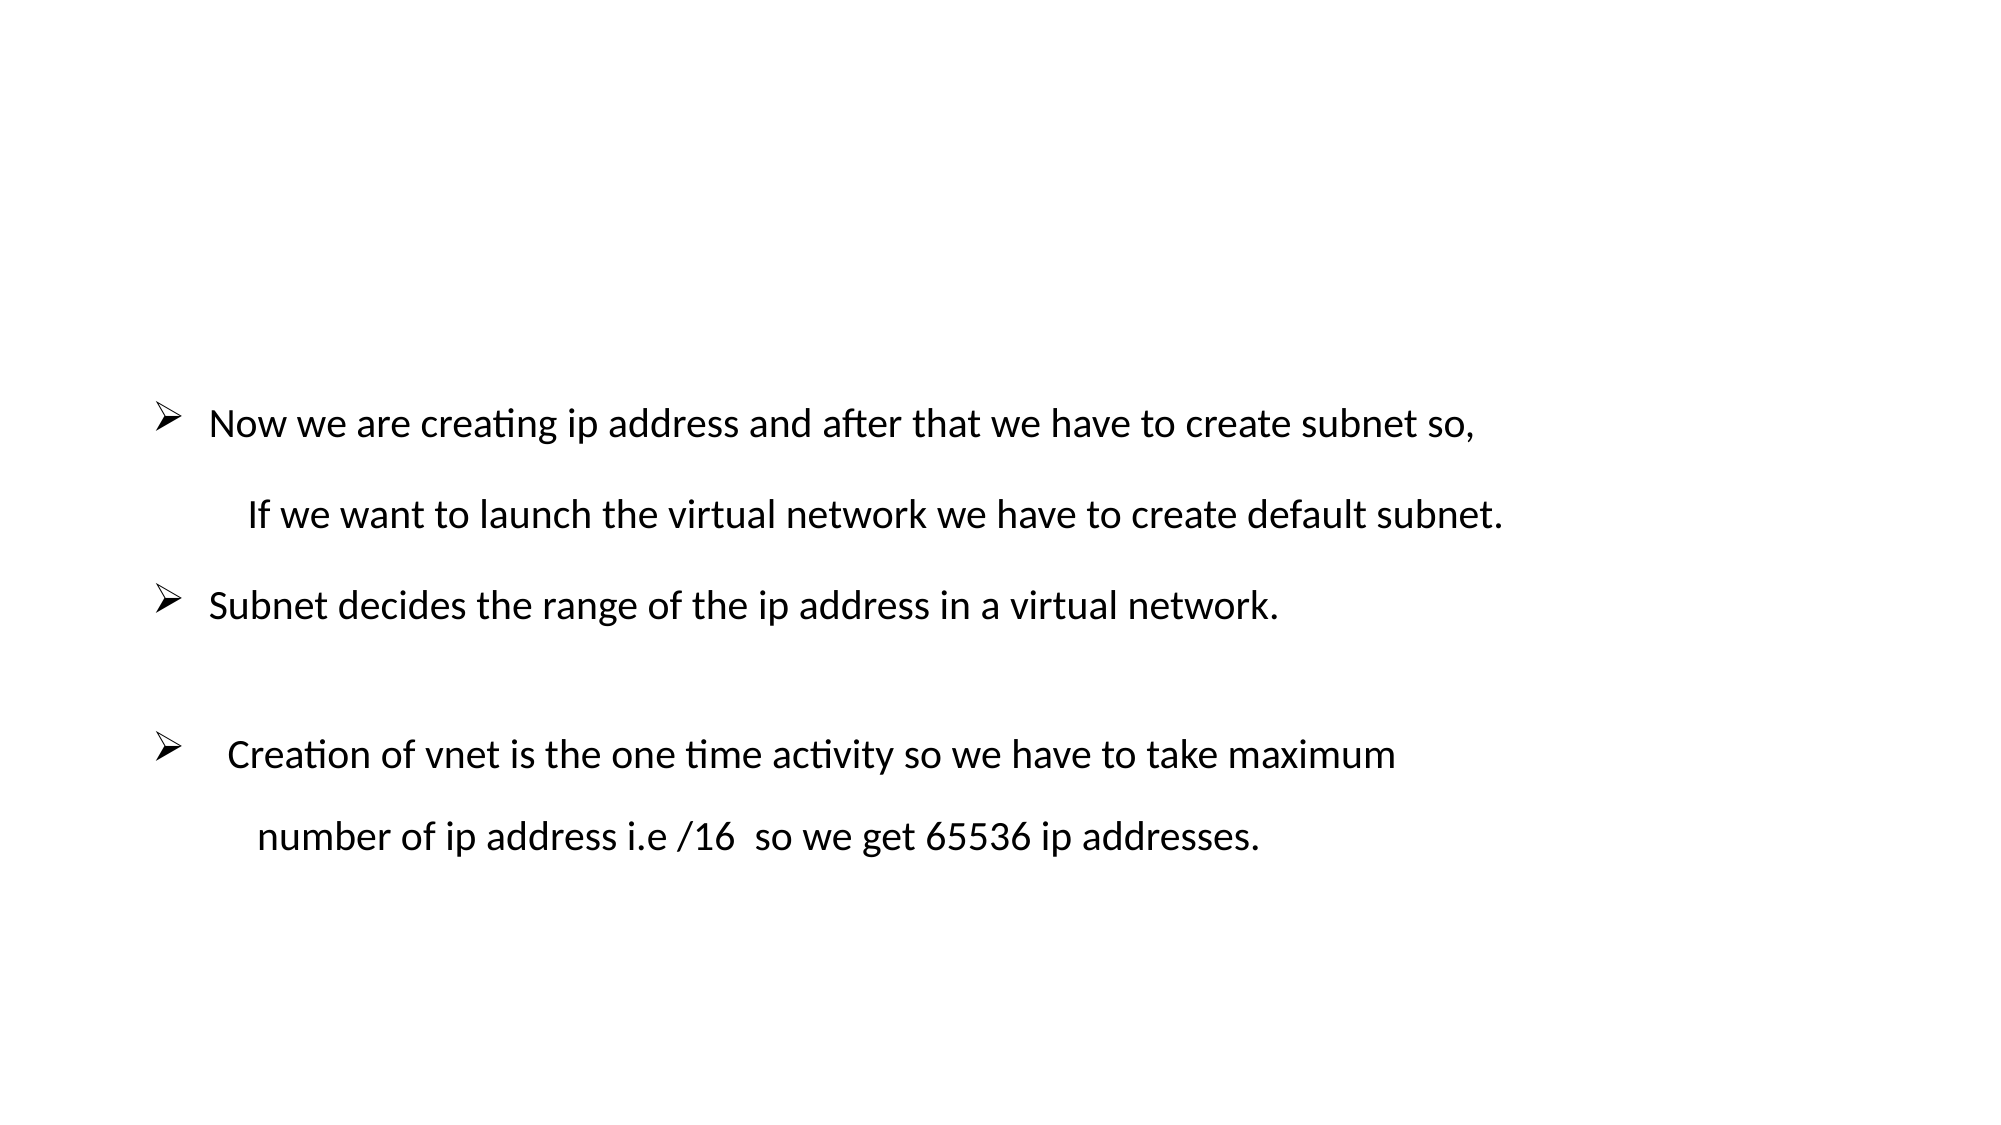

Now we are creating ip address and after that we have to create subnet so,
          If we want to launch the virtual network we have to create default subnet.
Subnet decides the range of the ip address in a virtual network.

  Creation of vnet is the one time activity so we have to take maximum
           number of ip address i.e /16  so we get 65536 ip addresses.